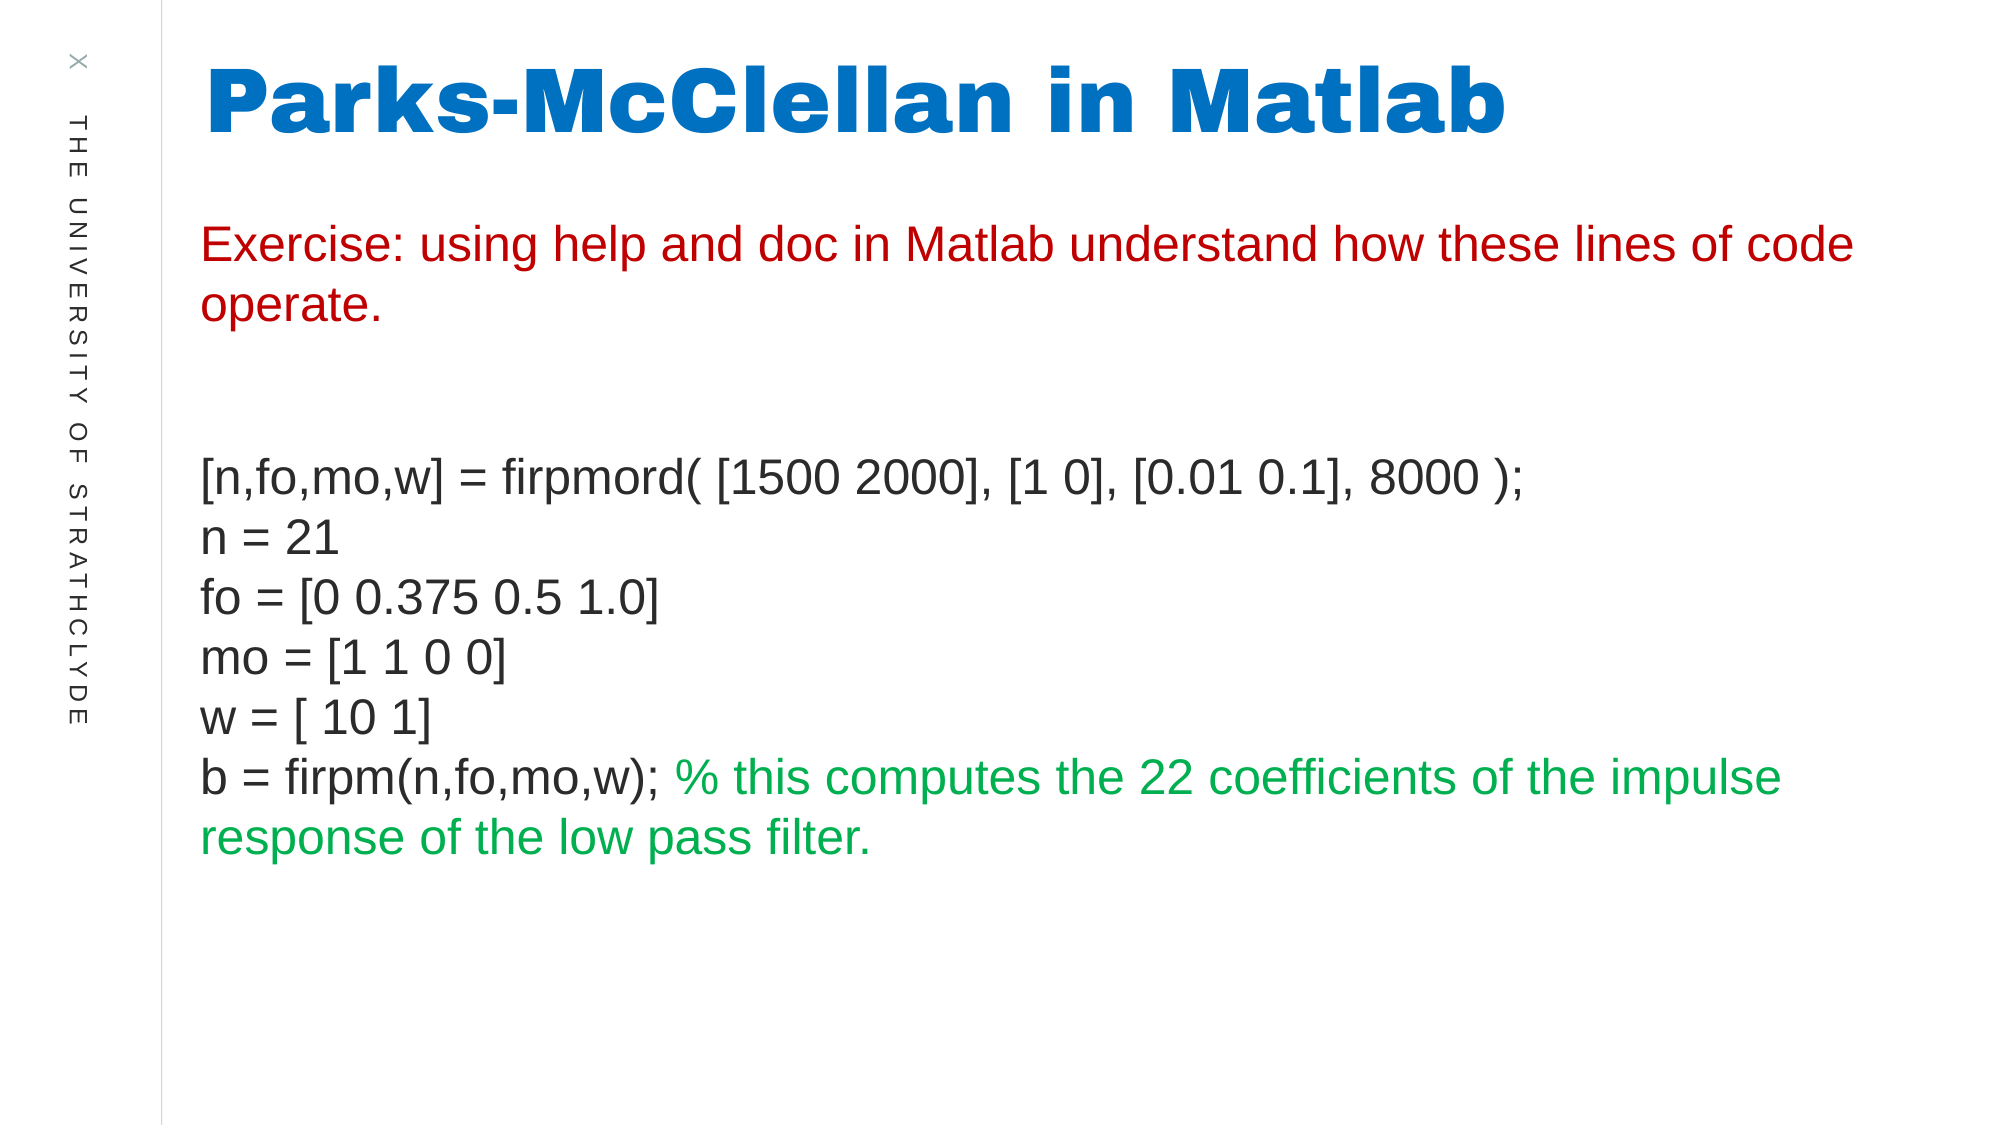

Parks-McClellan in Matlab
Exercise: using help and doc in Matlab understand how these lines of code operate.
[n,fo,mo,w] = firpmord( [1500 2000], [1 0], [0.01 0.1], 8000 );
n = 21
fo = [0 0.375 0.5 1.0]
mo = [1 1 0 0]
w = [ 10 1]
b = firpm(n,fo,mo,w); % this computes the 22 coefficients of the impulse response of the low pass filter.